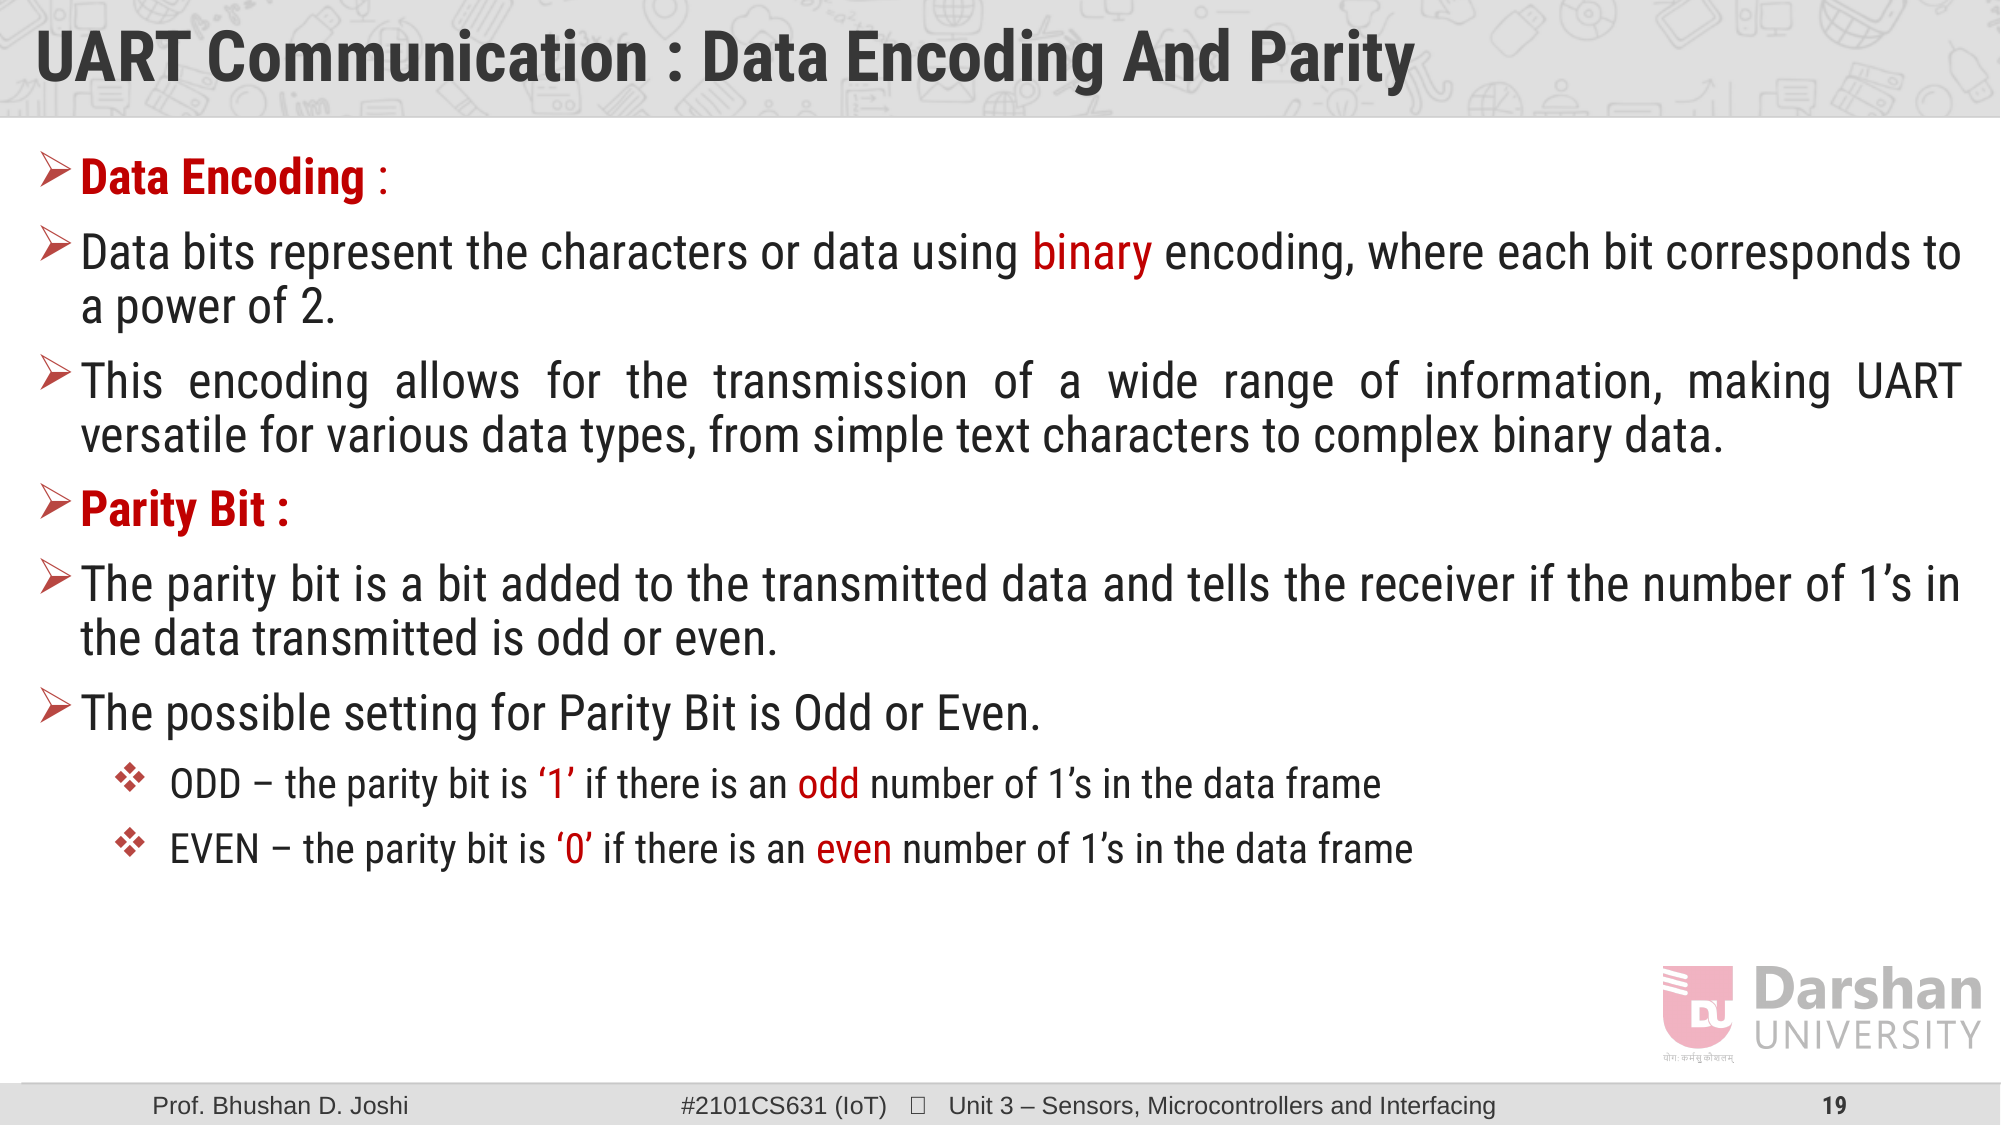

# UART Communication : Data Encoding And Parity
Data Encoding :
Data bits represent the characters or data using binary encoding, where each bit corresponds to a power of 2.
This encoding allows for the transmission of a wide range of information, making UART versatile for various data types, from simple text characters to complex binary data.
Parity Bit :
The parity bit is a bit added to the transmitted data and tells the receiver if the number of 1’s in the data transmitted is odd or even.
The possible setting for Parity Bit is Odd or Even.
ODD – the parity bit is ‘1’ if there is an odd number of 1’s in the data frame
EVEN – the parity bit is ‘0’ if there is an even number of 1’s in the data frame